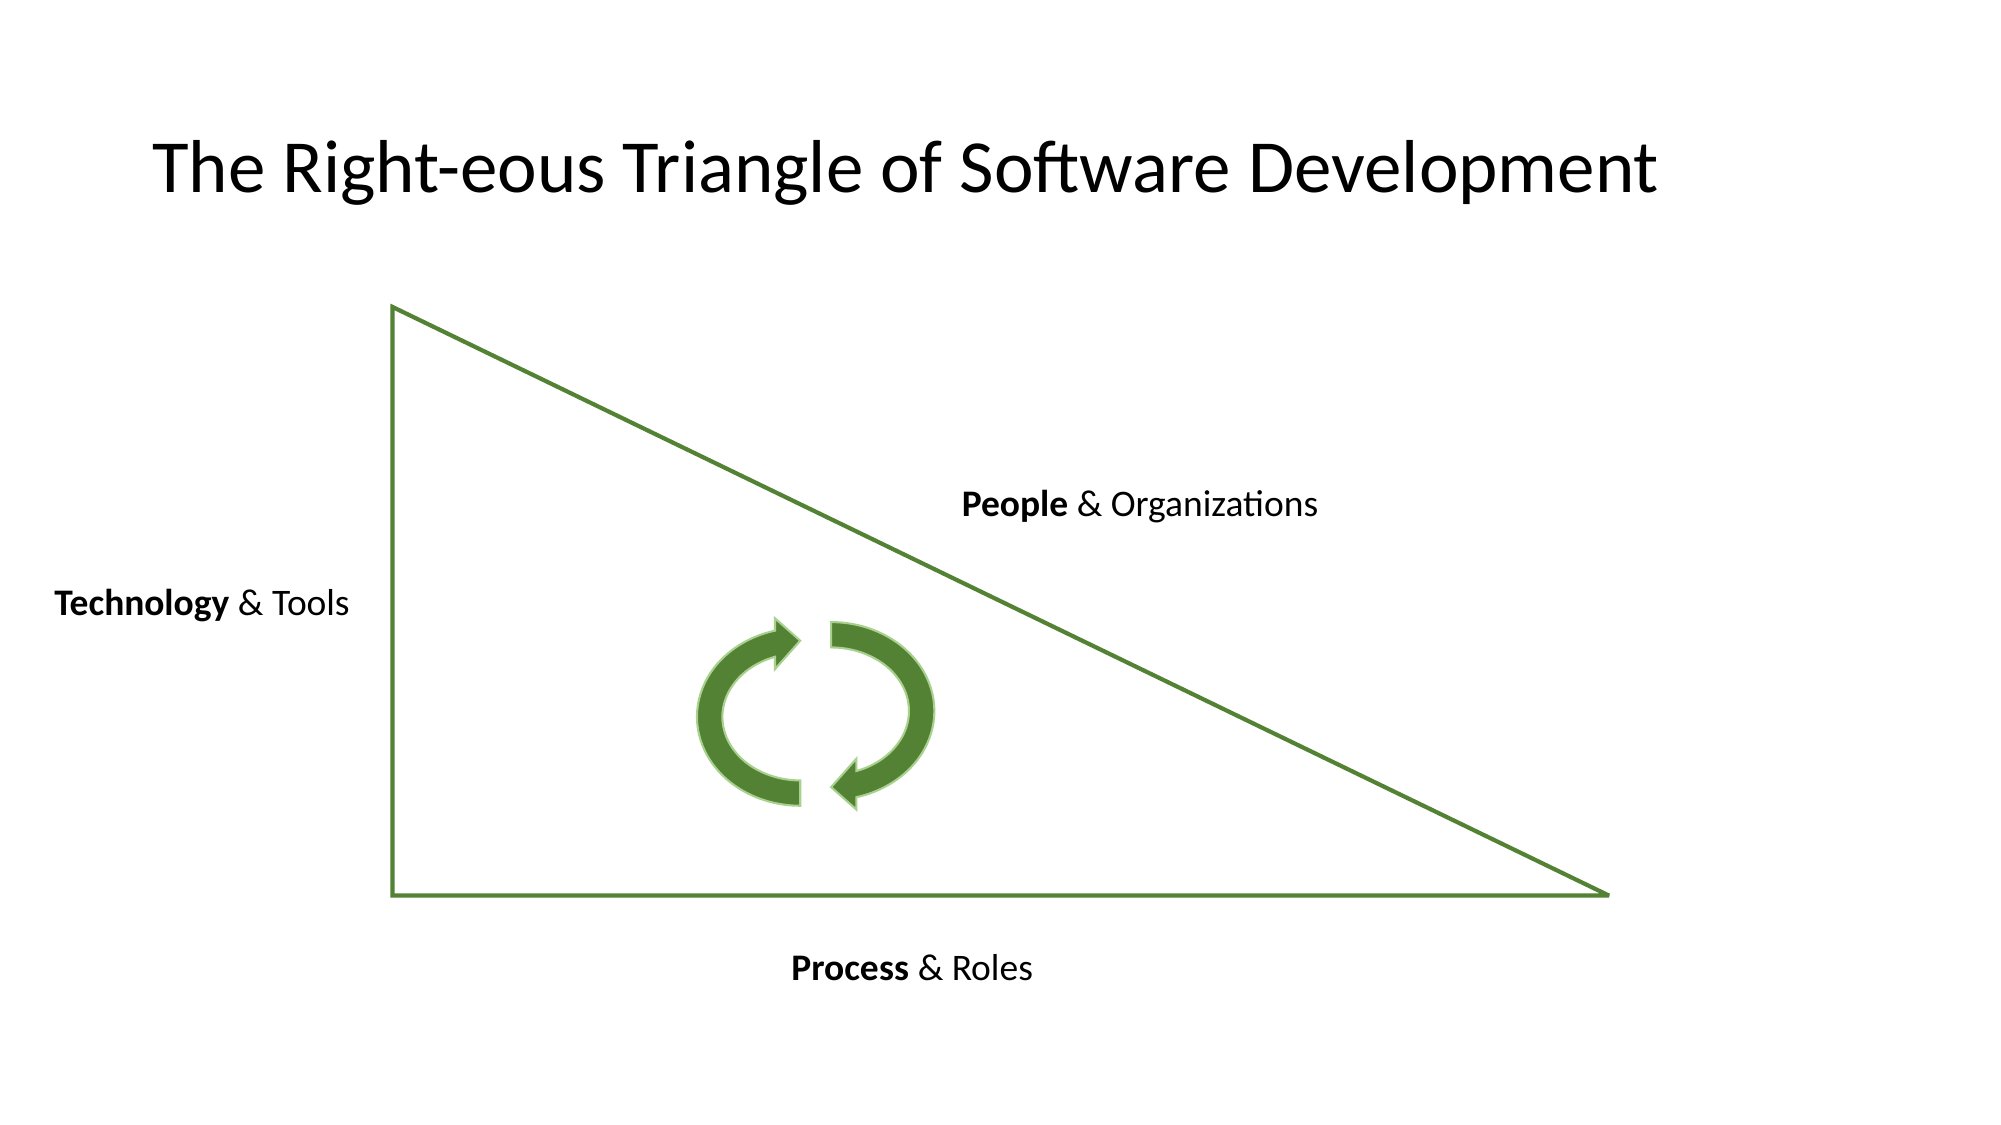

# The Right-eous Triangle of Software Development

People & Organizations
Technology & Tools

Process & Roles